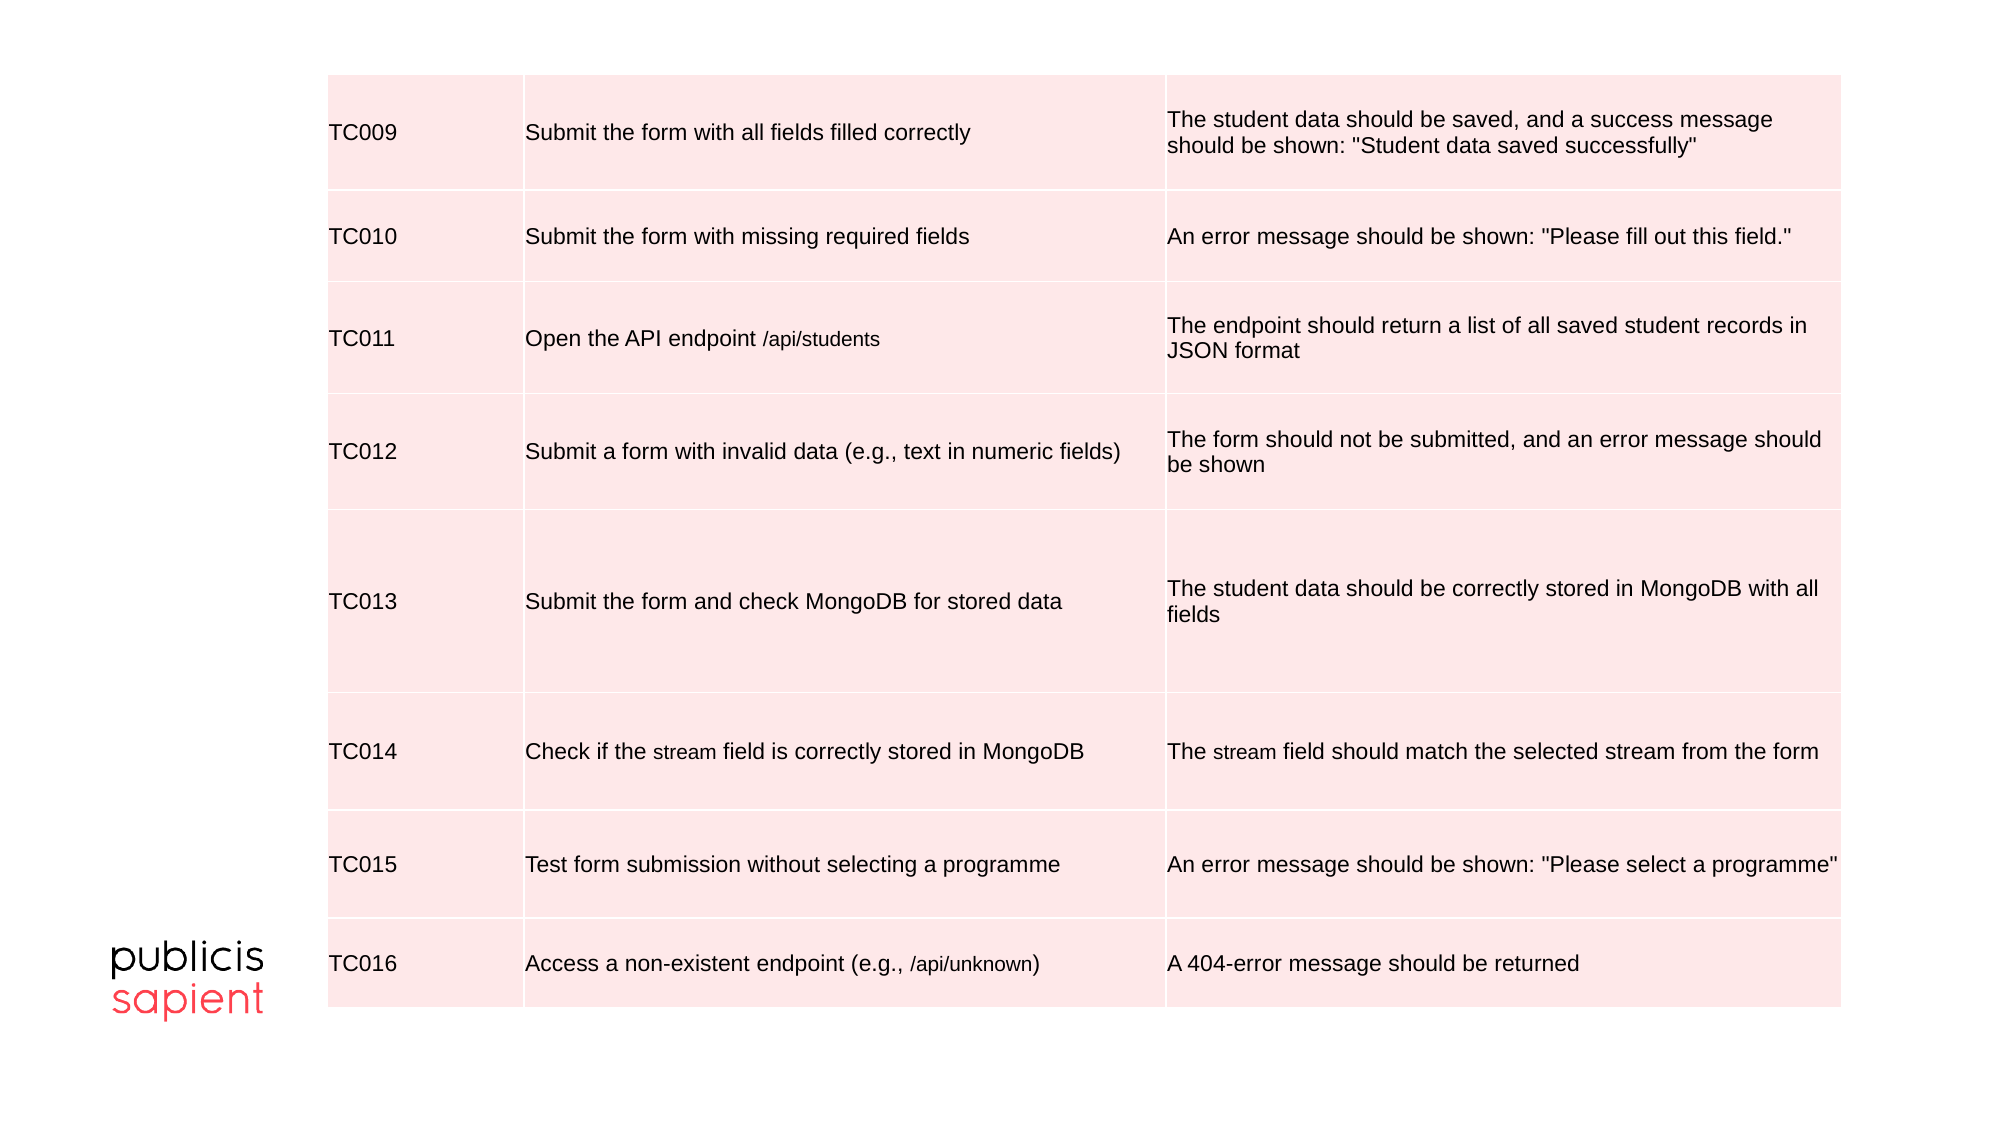

| TC009 | Submit the form with all fields filled correctly | The student data should be saved, and a success message should be shown: "Student data saved successfully" |
| --- | --- | --- |
| TC010 | Submit the form with missing required fields | An error message should be shown: "Please fill out this field." |
| TC011 | Open the API endpoint /api/students | The endpoint should return a list of all saved student records in JSON format |
| TC012 | Submit a form with invalid data (e.g., text in numeric fields) | The form should not be submitted, and an error message should be shown |
| TC013 | Submit the form and check MongoDB for stored data | The student data should be correctly stored in MongoDB with all fields |
| TC014 | Check if the stream field is correctly stored in MongoDB | The stream field should match the selected stream from the form |
| TC015 | Test form submission without selecting a programme | An error message should be shown: "Please select a programme" |
| TC016 | Access a non-existent endpoint (e.g., /api/unknown) | A 404-error message should be returned |
15